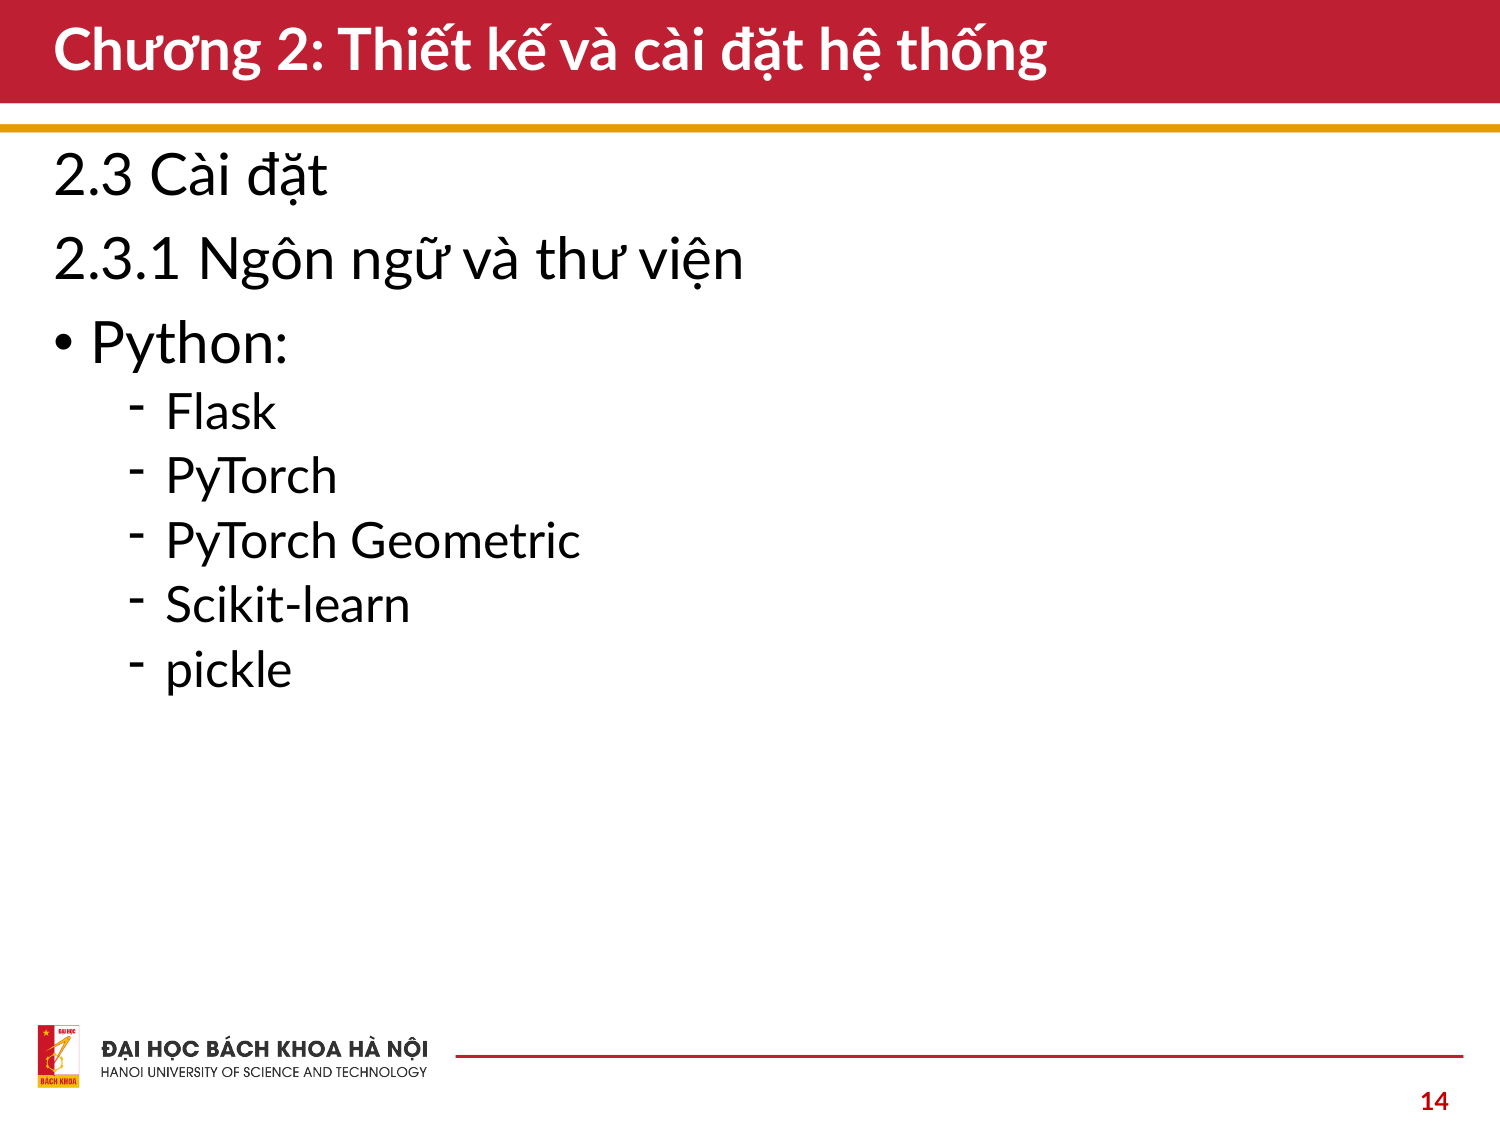

# Chương 2: Thiết kế và cài đặt hệ thống
2.3 Cài đặt
2.3.1 Ngôn ngữ và thư viện
Python:
Flask
PyTorch
PyTorch Geometric
Scikit-learn
pickle

14